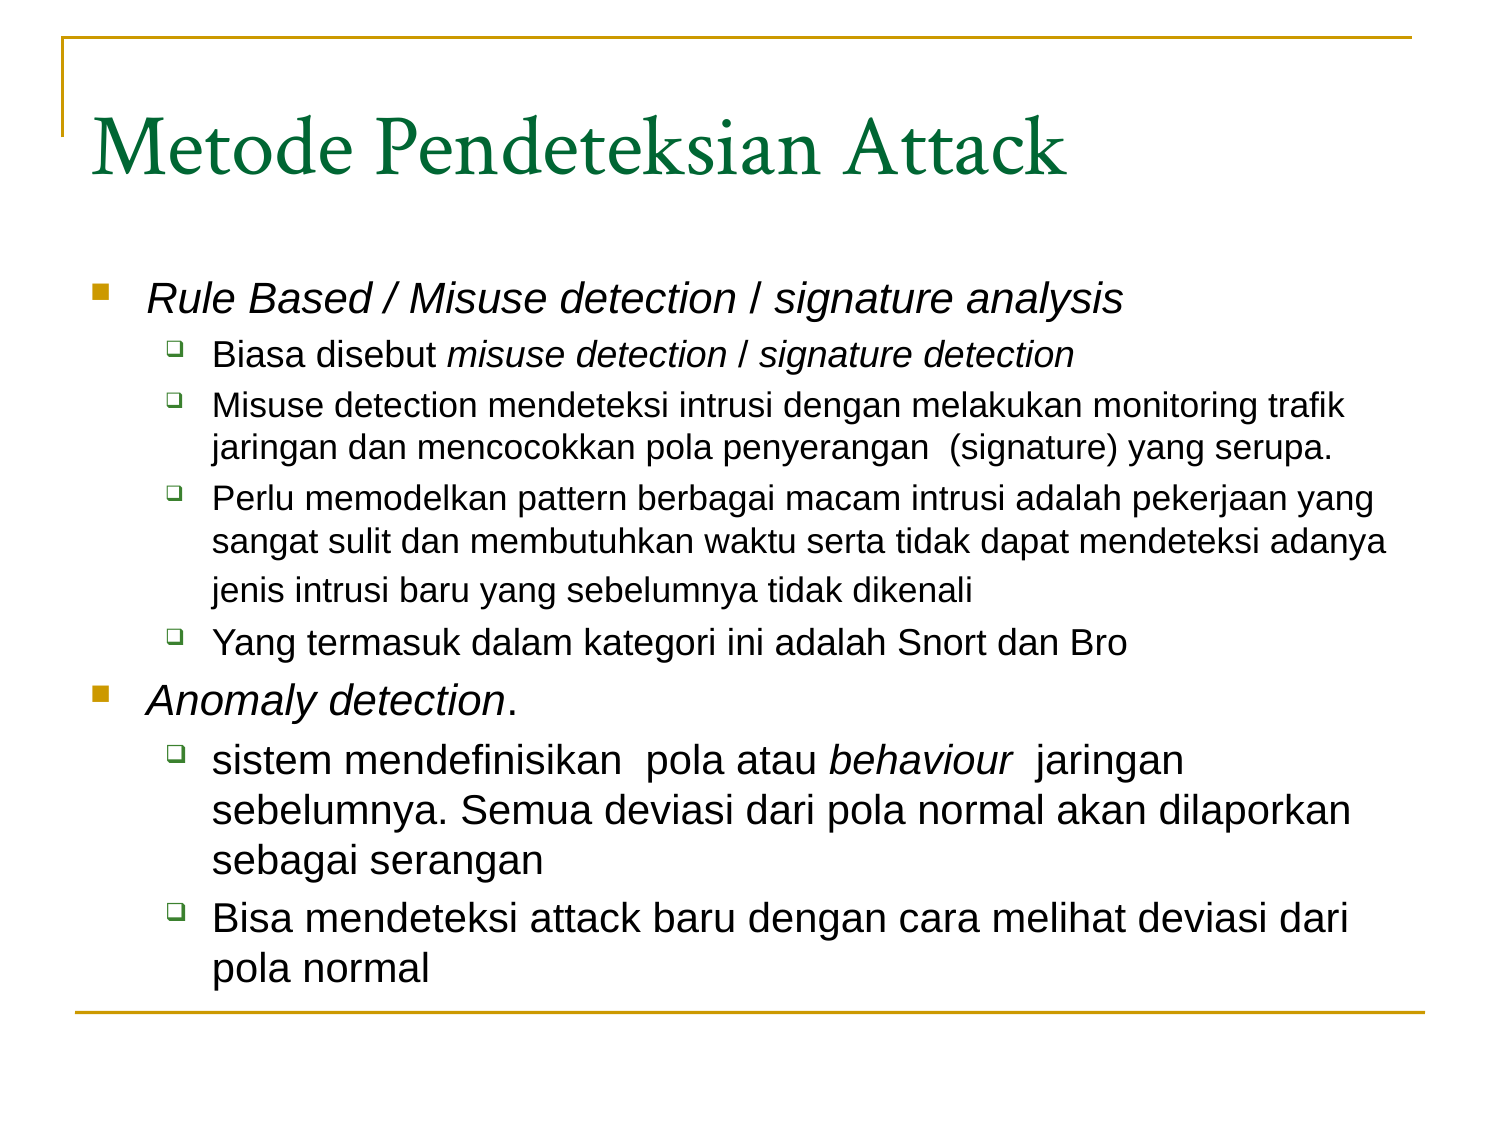

Metode Pendeteksian Attack
Rule Based / Misuse detection / signature analysis
Biasa disebut misuse detection / signature detection
Misuse detection mendeteksi intrusi dengan melakukan monitoring trafik jaringan dan mencocokkan pola penyerangan  (signature) yang serupa.
Perlu memodelkan pattern berbagai macam intrusi adalah pekerjaan yang sangat sulit dan membutuhkan waktu serta tidak dapat mendeteksi adanya jenis intrusi baru yang sebelumnya tidak dikenali
Yang termasuk dalam kategori ini adalah Snort dan Bro
Anomaly detection.
sistem mendefinisikan  pola atau behaviour  jaringan sebelumnya. Semua deviasi dari pola normal akan dilaporkan sebagai serangan
Bisa mendeteksi attack baru dengan cara melihat deviasi dari pola normal